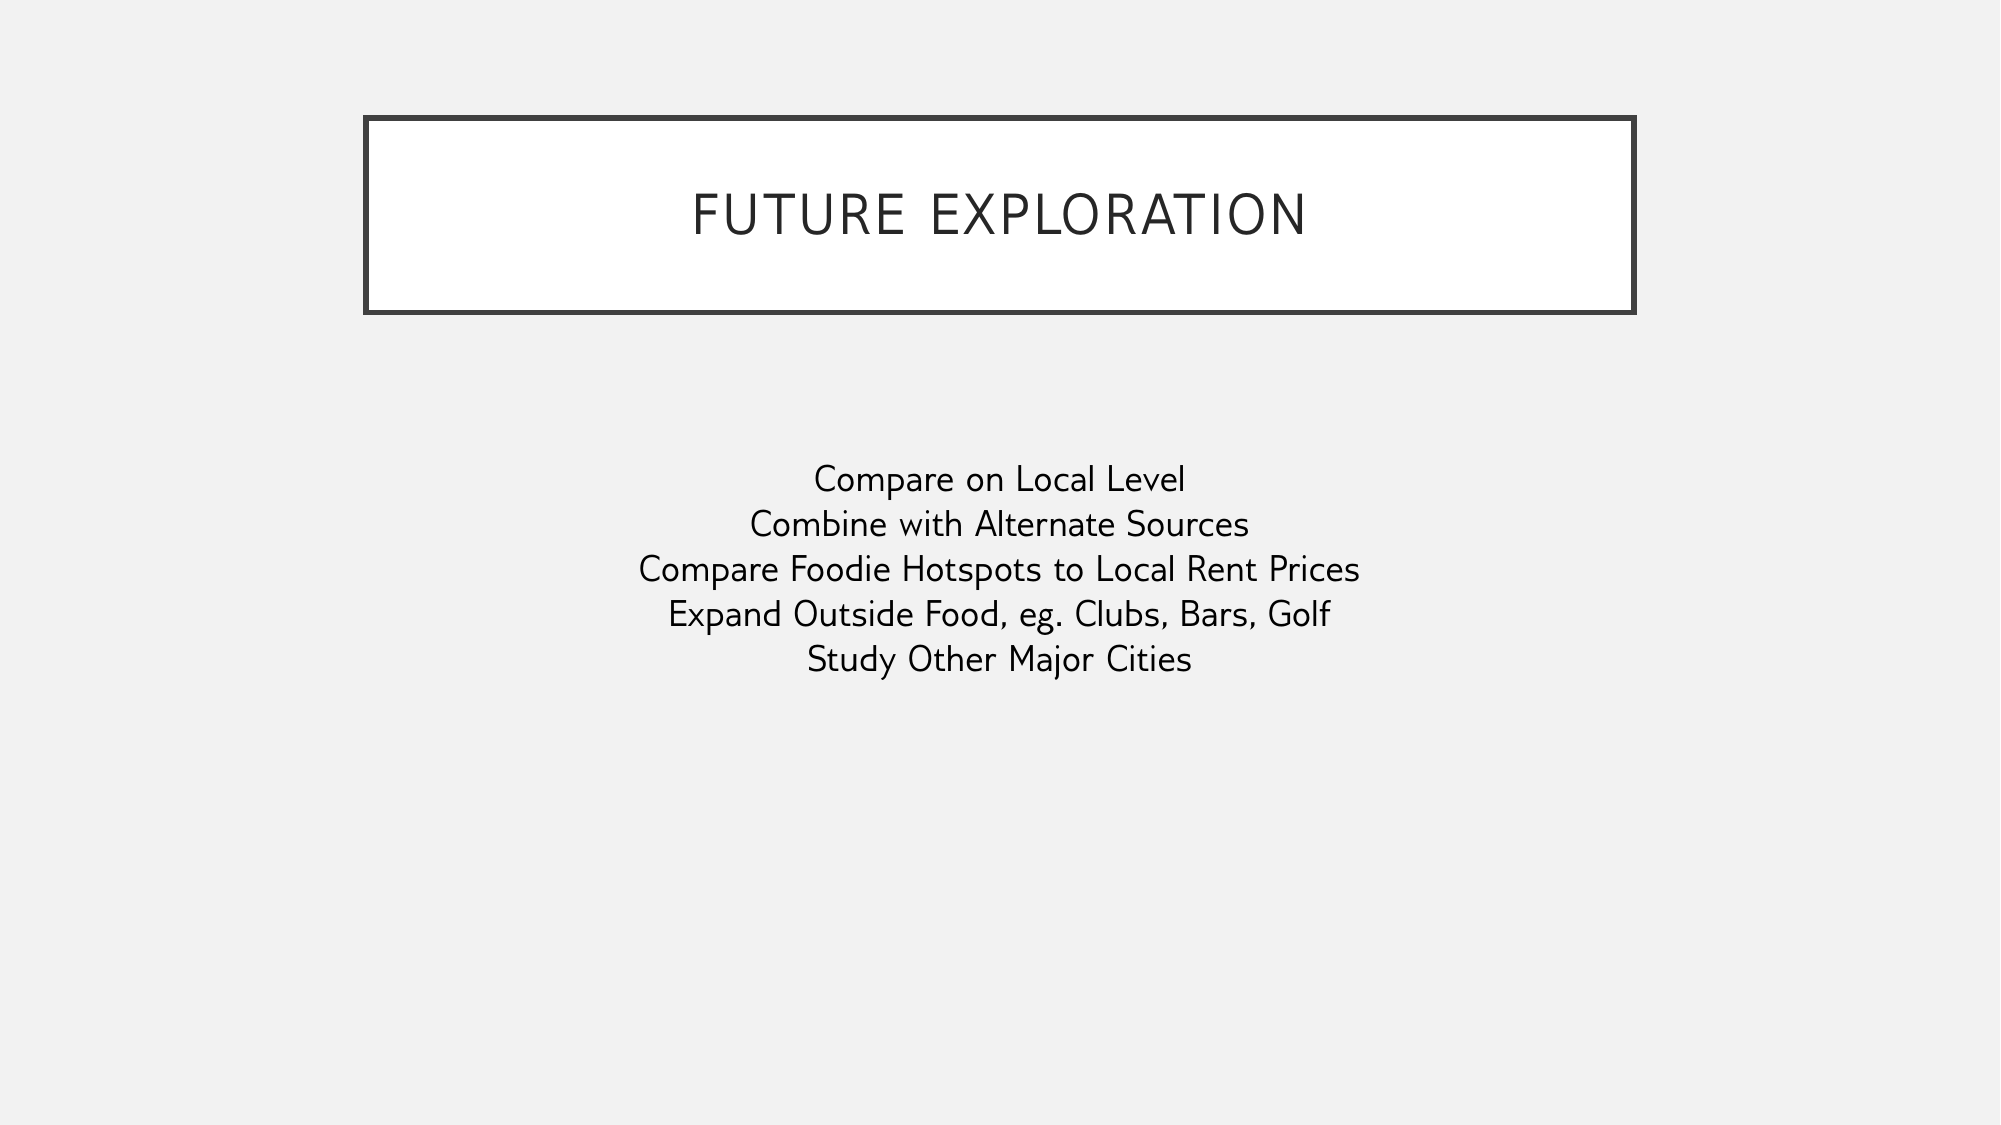

# Future Exploration
Compare on Local Level
Combine with Alternate Sources
Compare Foodie Hotspots to Local Rent Prices
Expand Outside Food, eg. Clubs, Bars, Golf
Study Other Major Cities